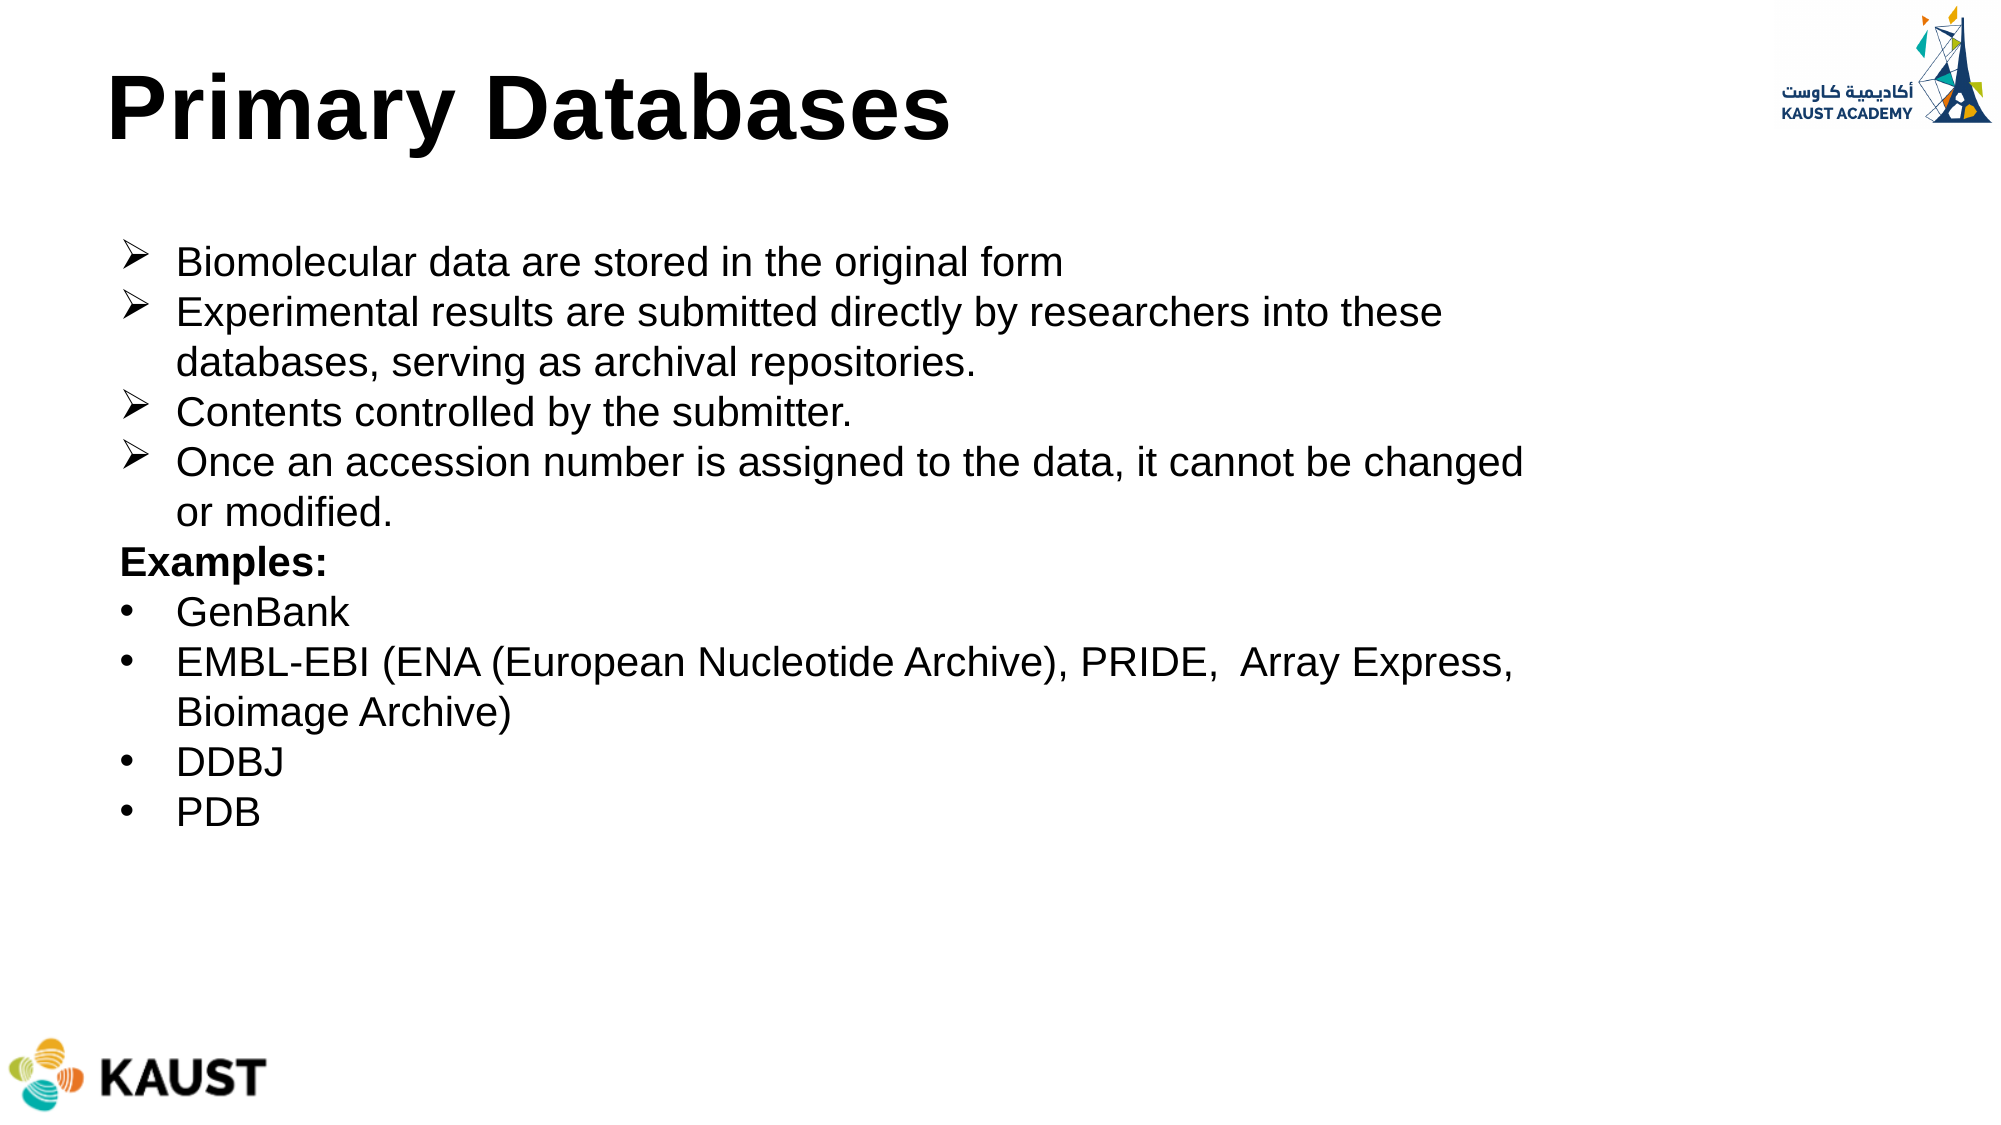

Primary Databases
Biomolecular data are stored in the original form
Experimental results are submitted directly by researchers into these databases, serving as archival repositories.
Contents controlled by the submitter.
Once an accession number is assigned to the data, it cannot be changed or modified.
Examples:
GenBank
EMBL-EBI (ENA (European Nucleotide Archive), PRIDE,  Array Express, Bioimage Archive)
DDBJ
PDB